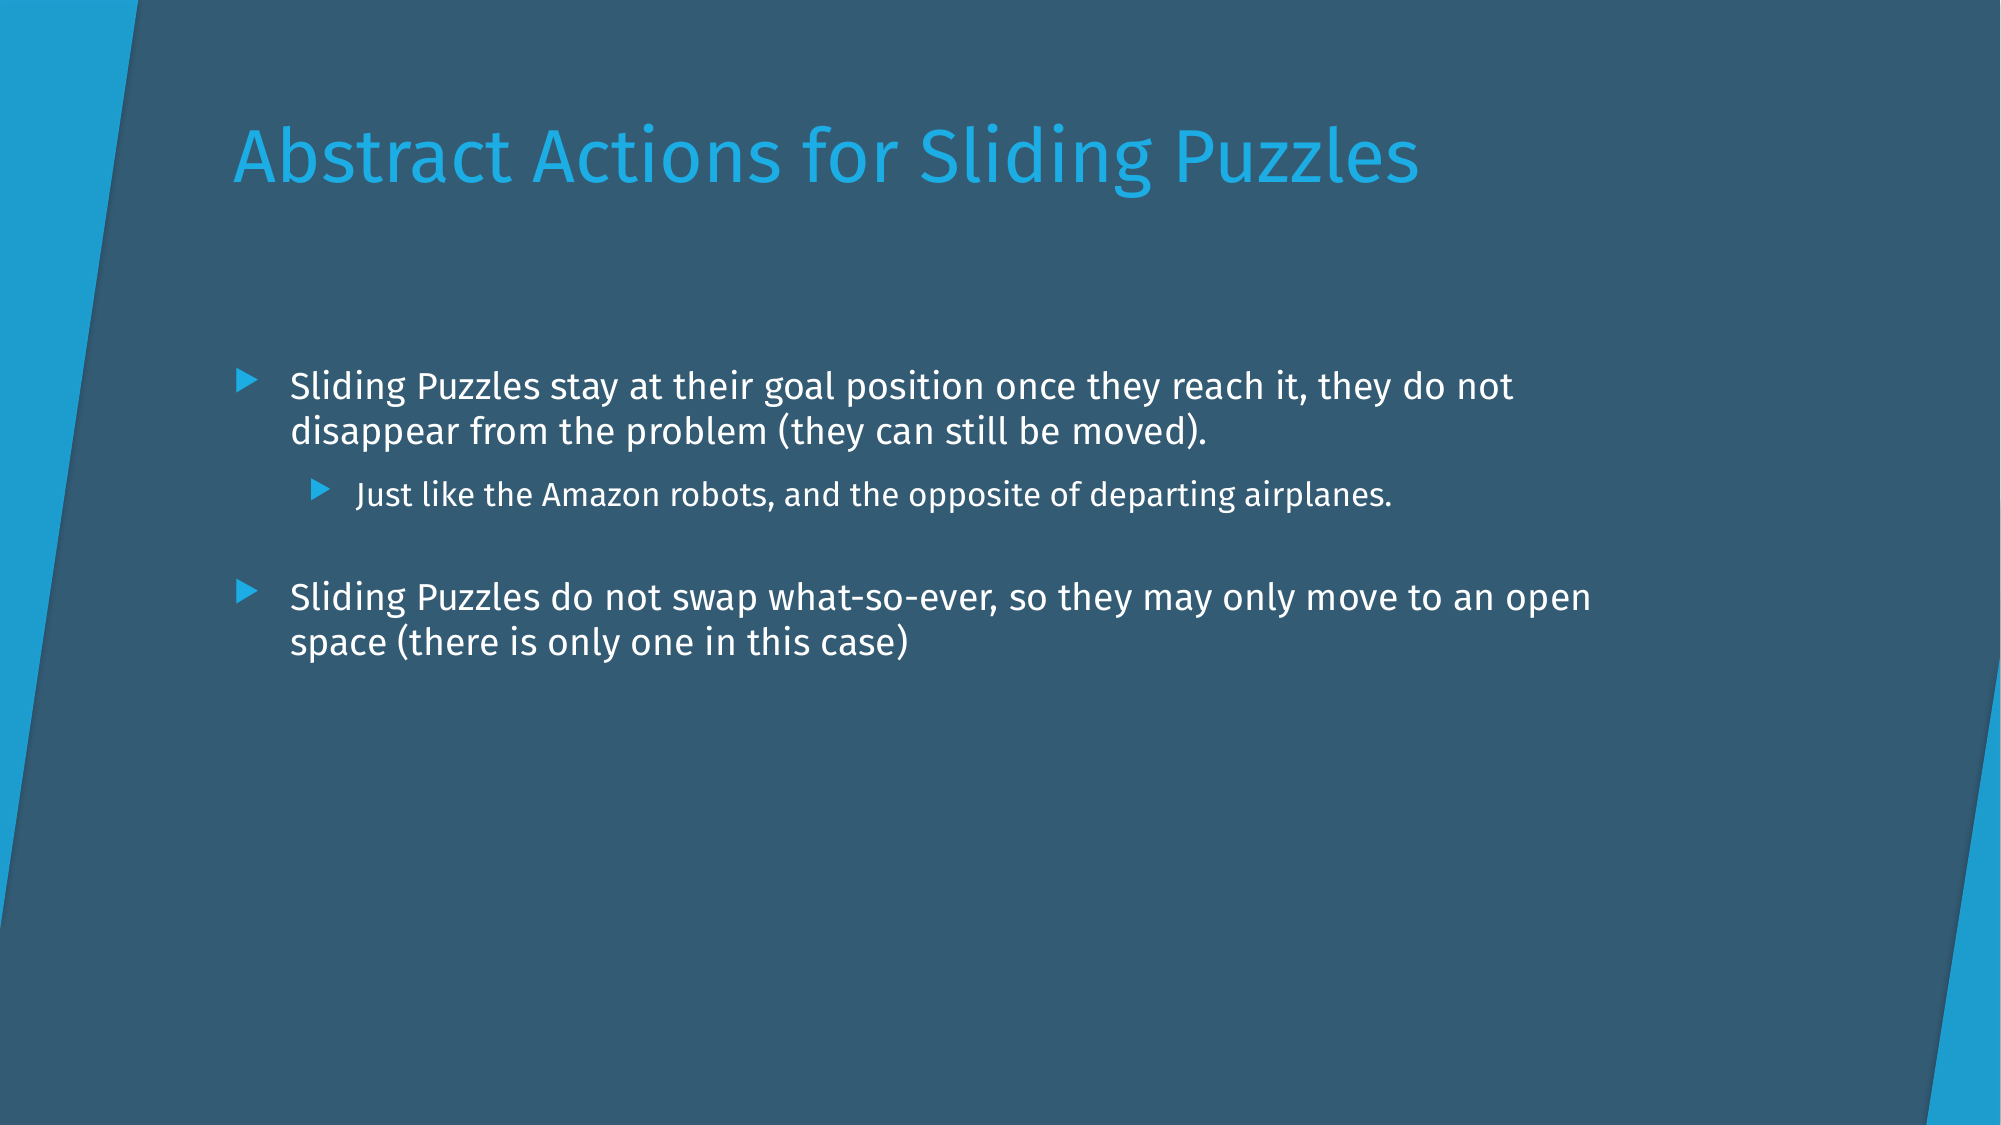

# Abstract Actions for Sliding Puzzles
Sliding Puzzles stay at their goal position once they reach it, they do not disappear from the problem (they can still be moved).
Just like the Amazon robots, and the opposite of departing airplanes.
Sliding Puzzles do not swap what-so-ever, so they may only move to an open space (there is only one in this case)